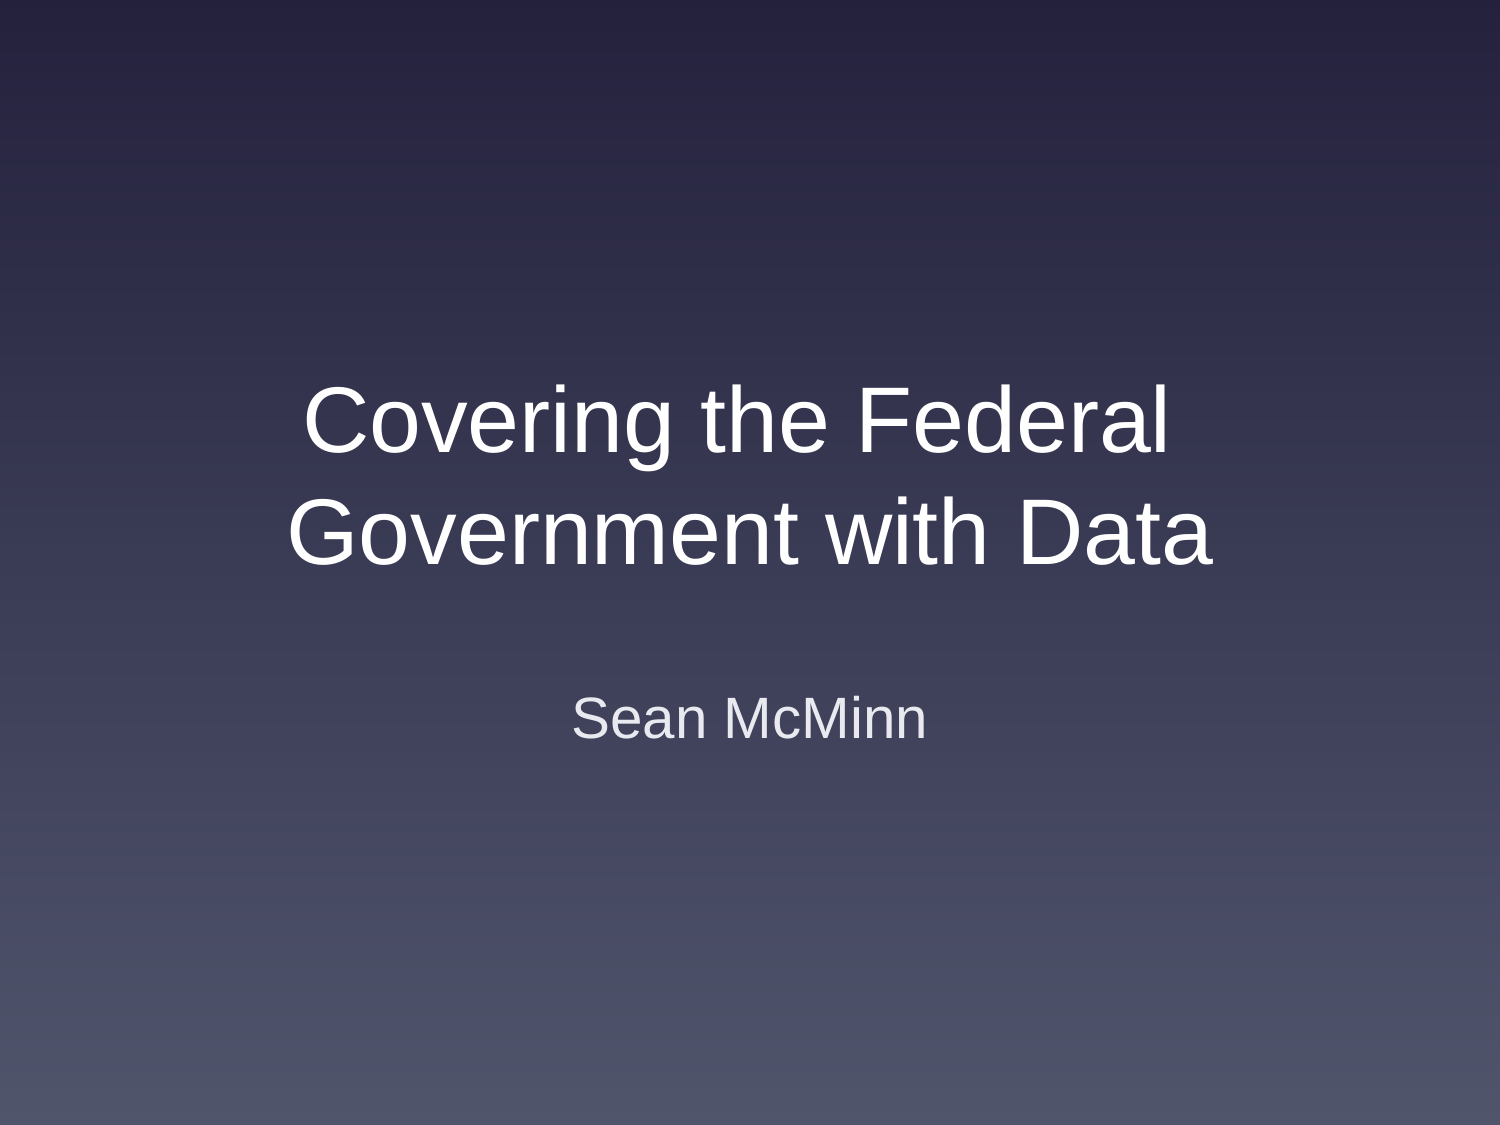

# Covering the Federal  Government with Data
Sean McMinn